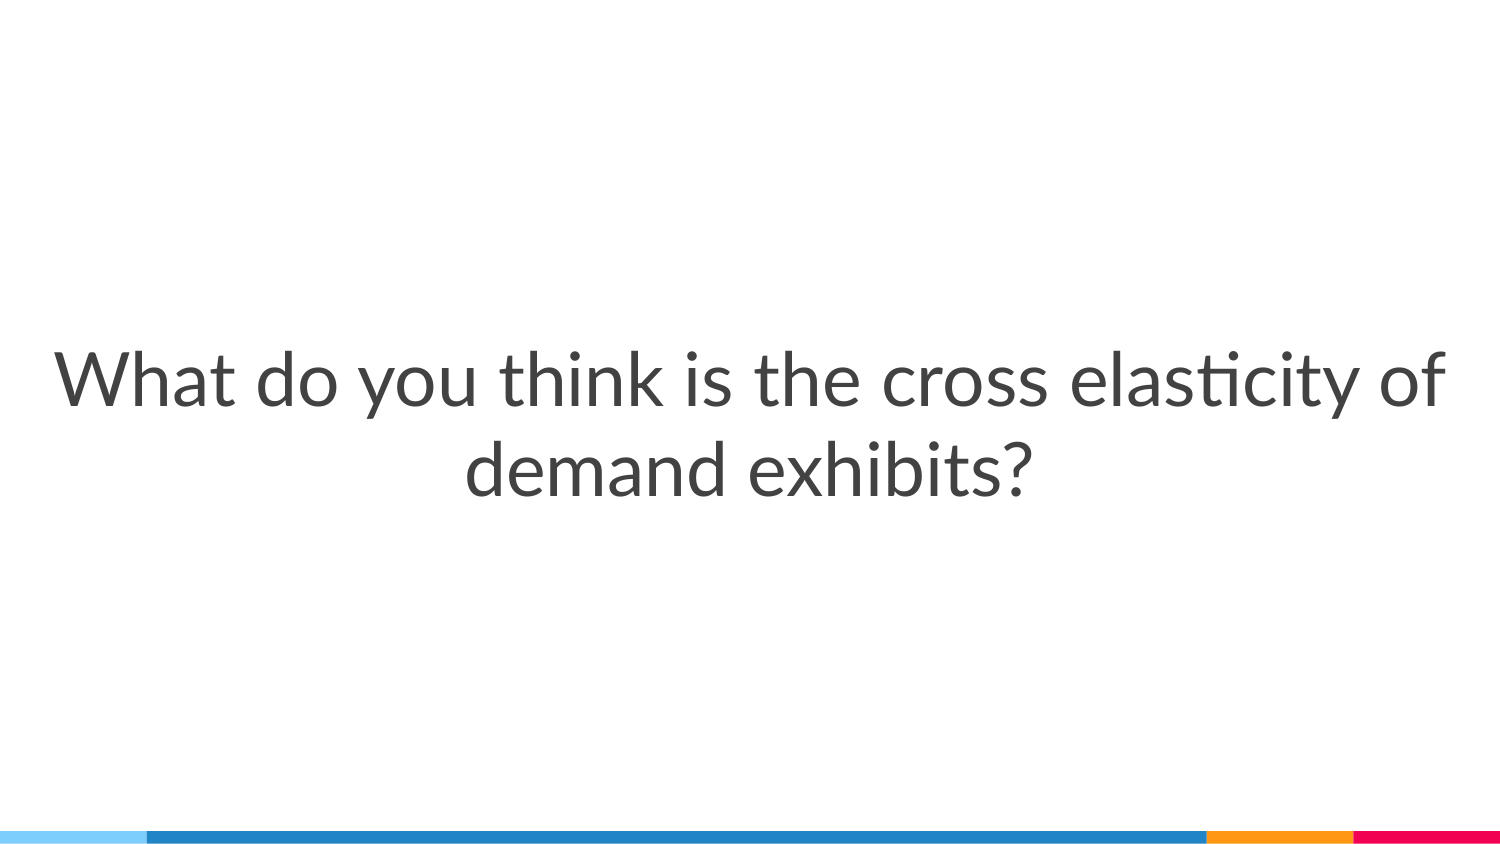

What do you think is the cross elasticity of demand exhibits?